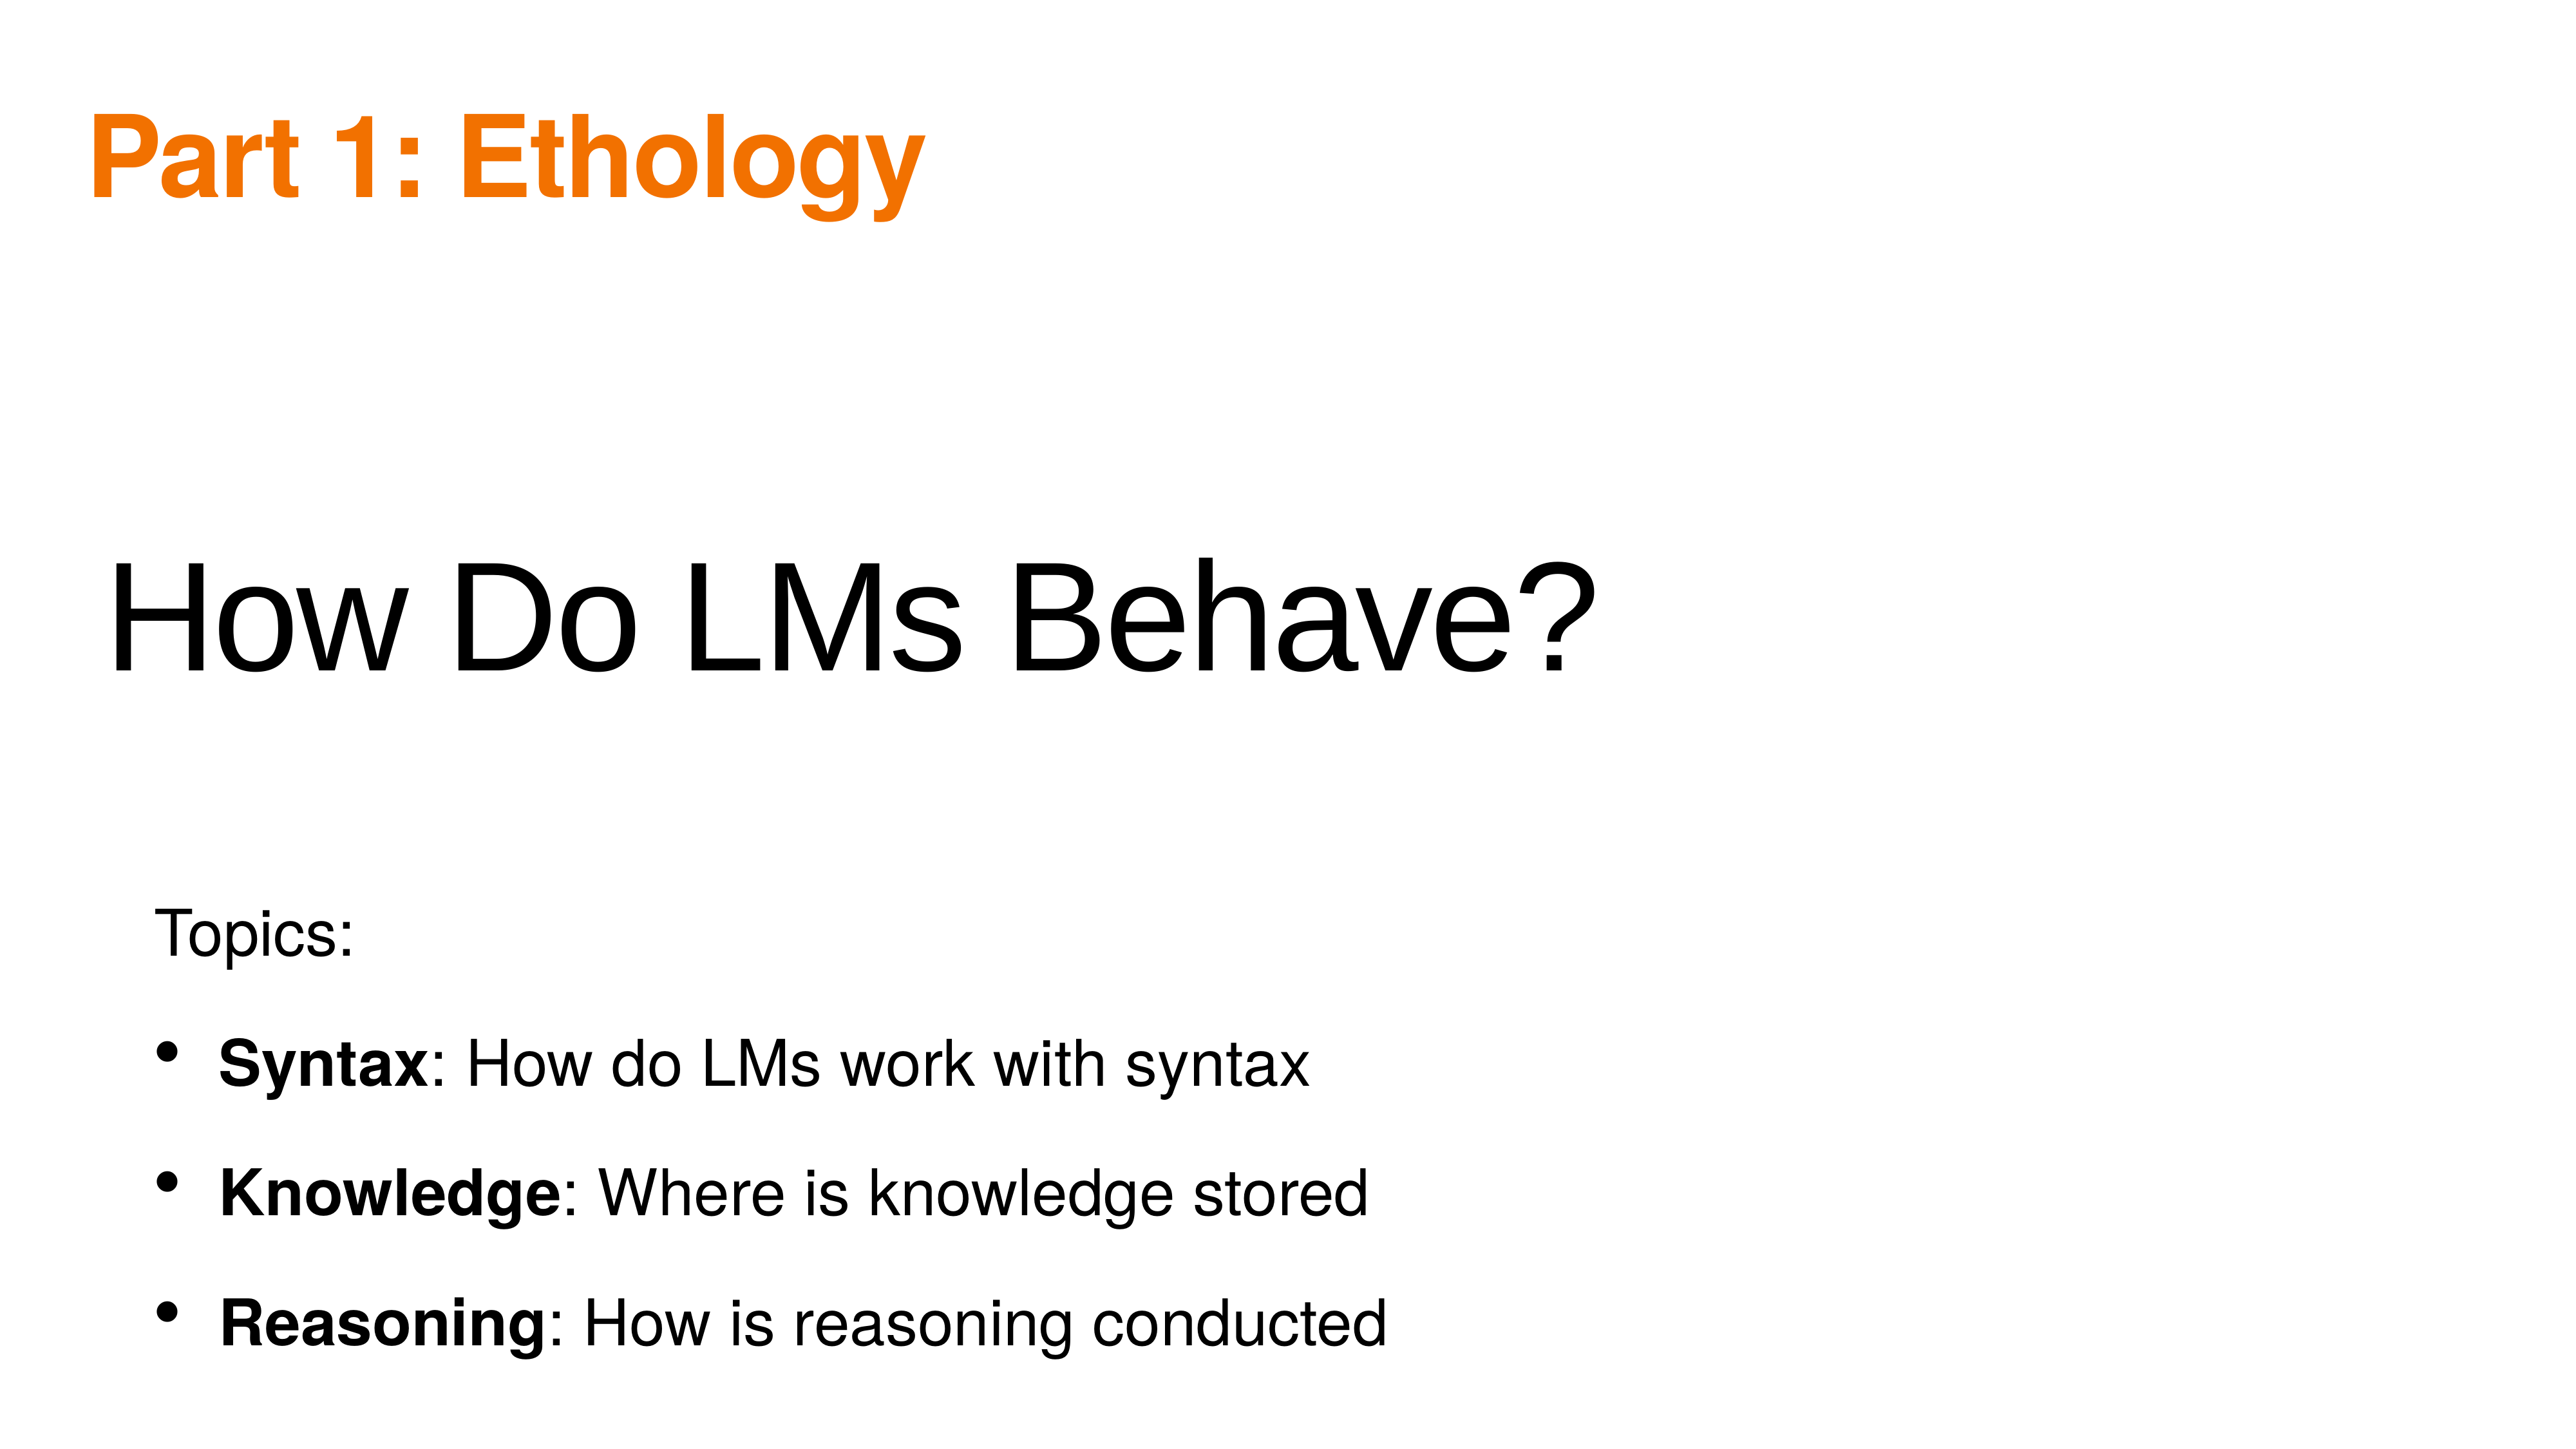

Part 1: Ethology
# How Do LMs Behave?
Topics:
Syntax: How do LMs work with syntax
Knowledge: Where is knowledge stored
Reasoning: How is reasoning conducted